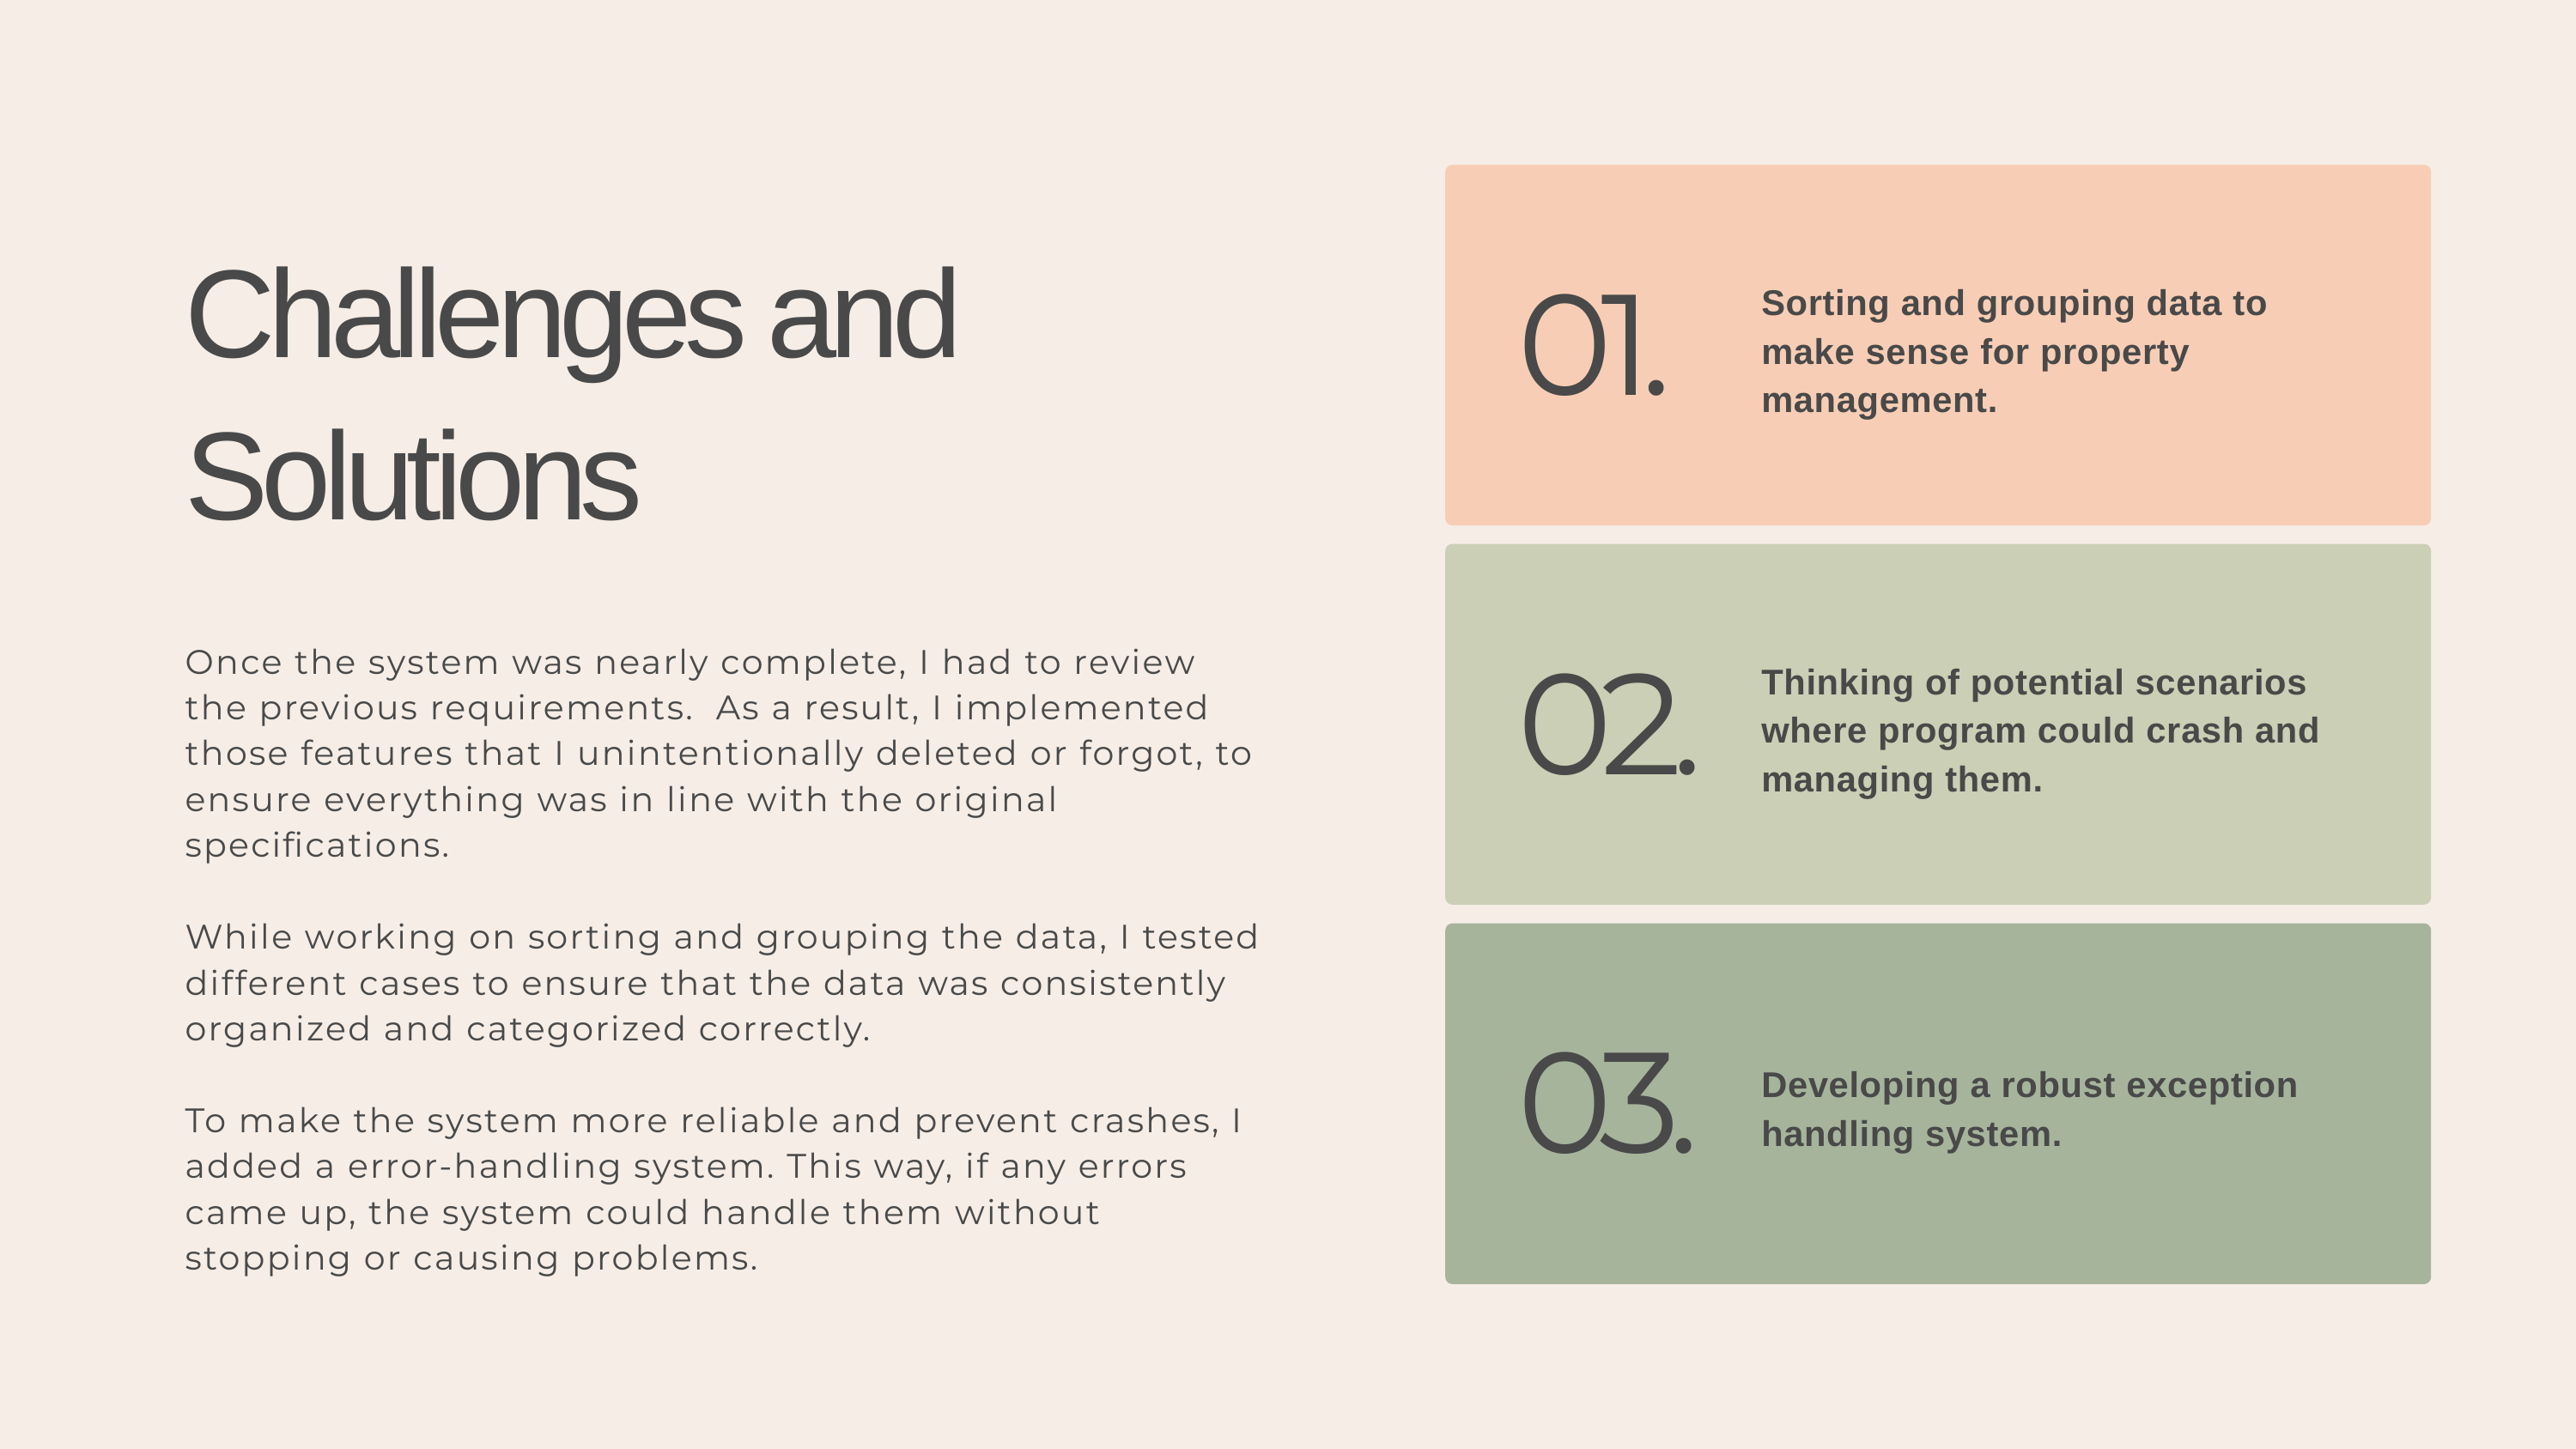

Challenges and Solutions
Sorting and grouping data to make sense for property management.
01.

Once the system was nearly complete, I had to review the previous requirements.  As a result, I implemented those features that I unintentionally deleted or forgot, to ensure everything was in line with the original specifications.

While working on sorting and grouping the data, I tested different cases to ensure that the data was consistently organized and categorized correctly.

To make the system more reliable and prevent crashes, I added a error-handling system. This way, if any errors came up, the system could handle them without stopping or causing problems.
Thinking of potential scenarios where program could crash and managing them.
02.

03.
Developing a robust exception handling system.